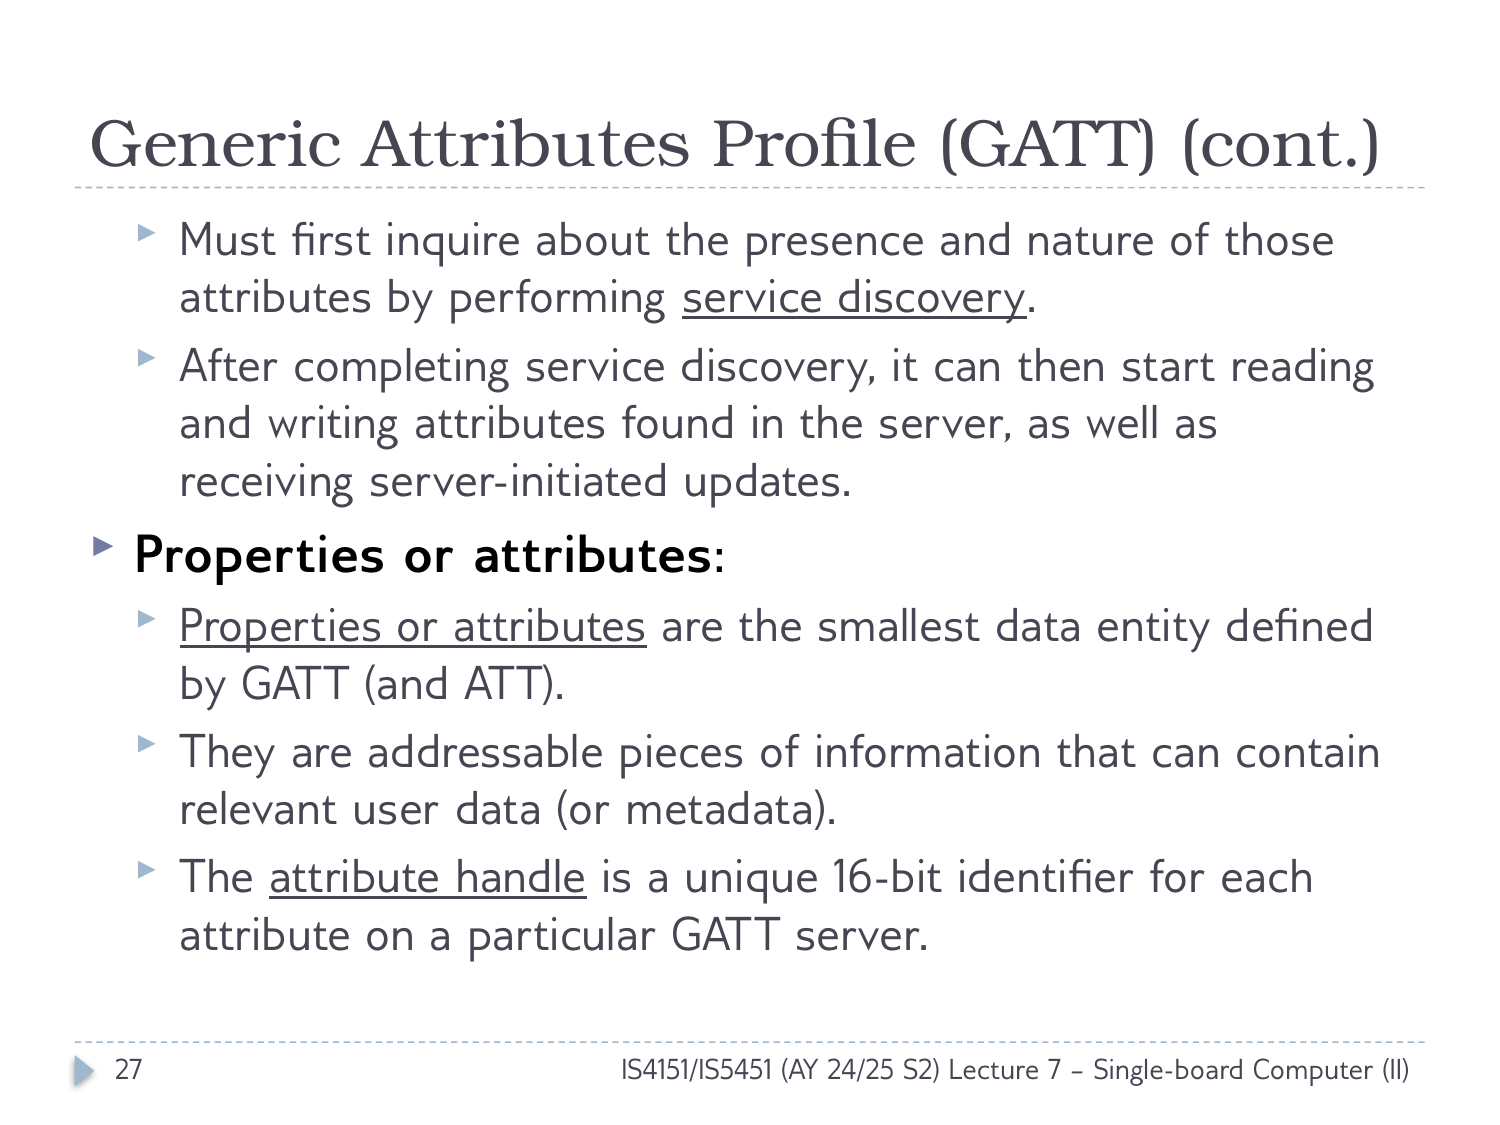

# Generic Attributes Profile (GATT) (cont.)
Must first inquire about the presence and nature of those attributes by performing service discovery.
After completing service discovery, it can then start reading and writing attributes found in the server, as well as receiving server-initiated updates.
Properties or attributes:
Properties or attributes are the smallest data entity defined by GATT (and ATT).
They are addressable pieces of information that can contain relevant user data (or metadata).
The attribute handle is a unique 16-bit identifier for each attribute on a particular GATT server.
27
IS4151/IS5451 (AY 24/25 S2) Lecture 7 – Single-board Computer (II)